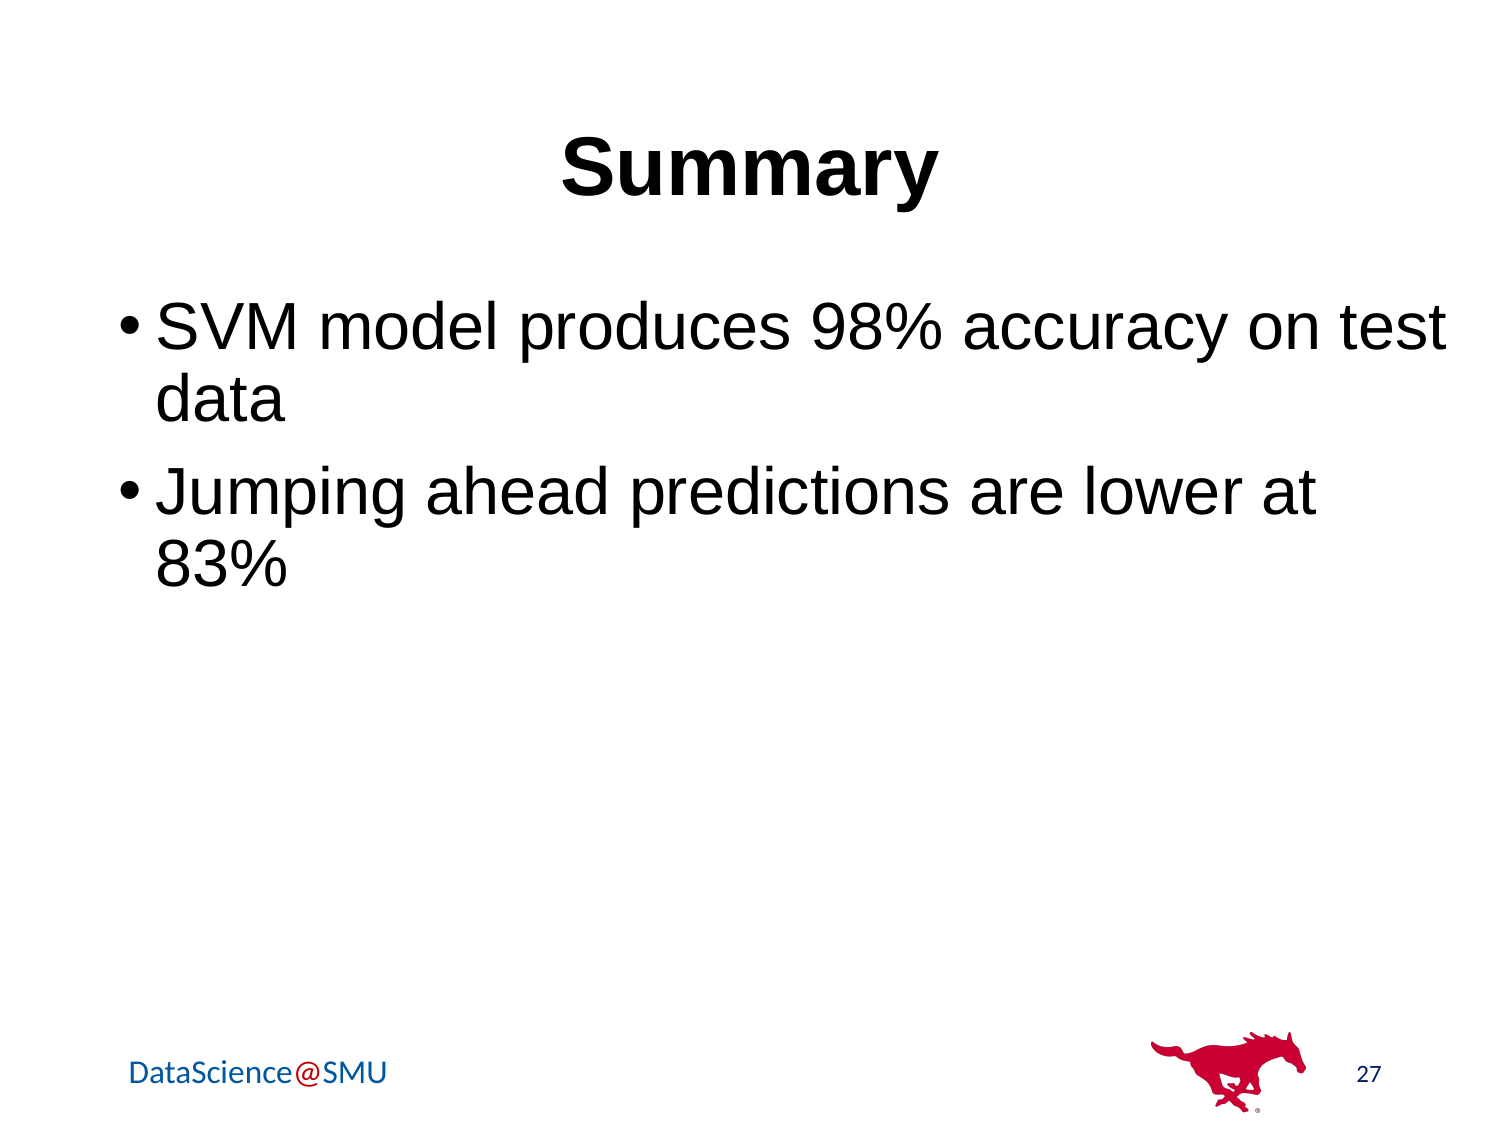

# Summary
SVM model produces 98% accuracy on test data
Jumping ahead predictions are lower at 83%

27